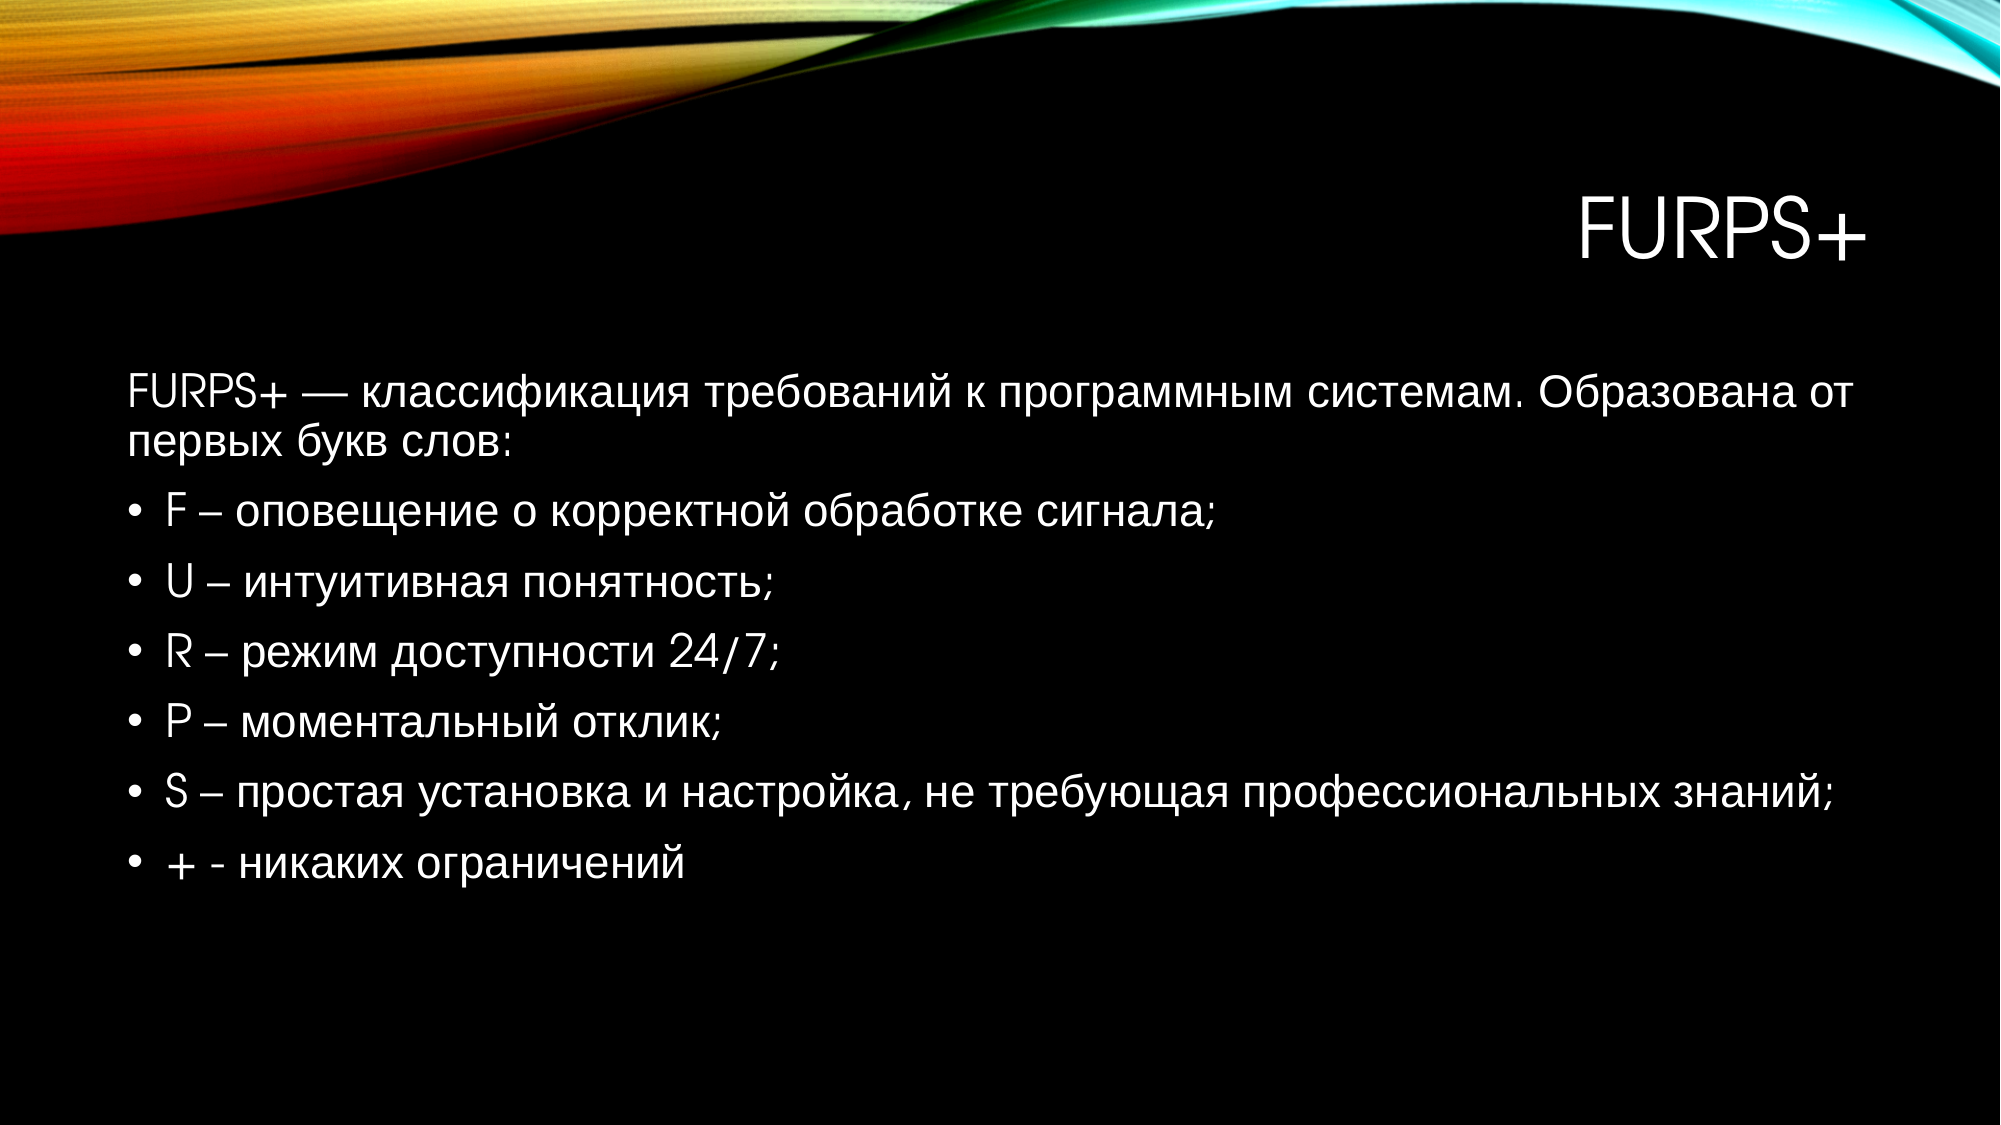

# FURPS+
FURPS+ — классификация требований к программным системам. Образована от первых букв слов:
F – оповещение о корректной обработке сигнала;
U – интуитивная понятность;
R – режим доступности 24/7;
P – моментальный отклик;
S – простая установка и настройка, не требующая профессиональных знаний;
+ - никаких ограничений